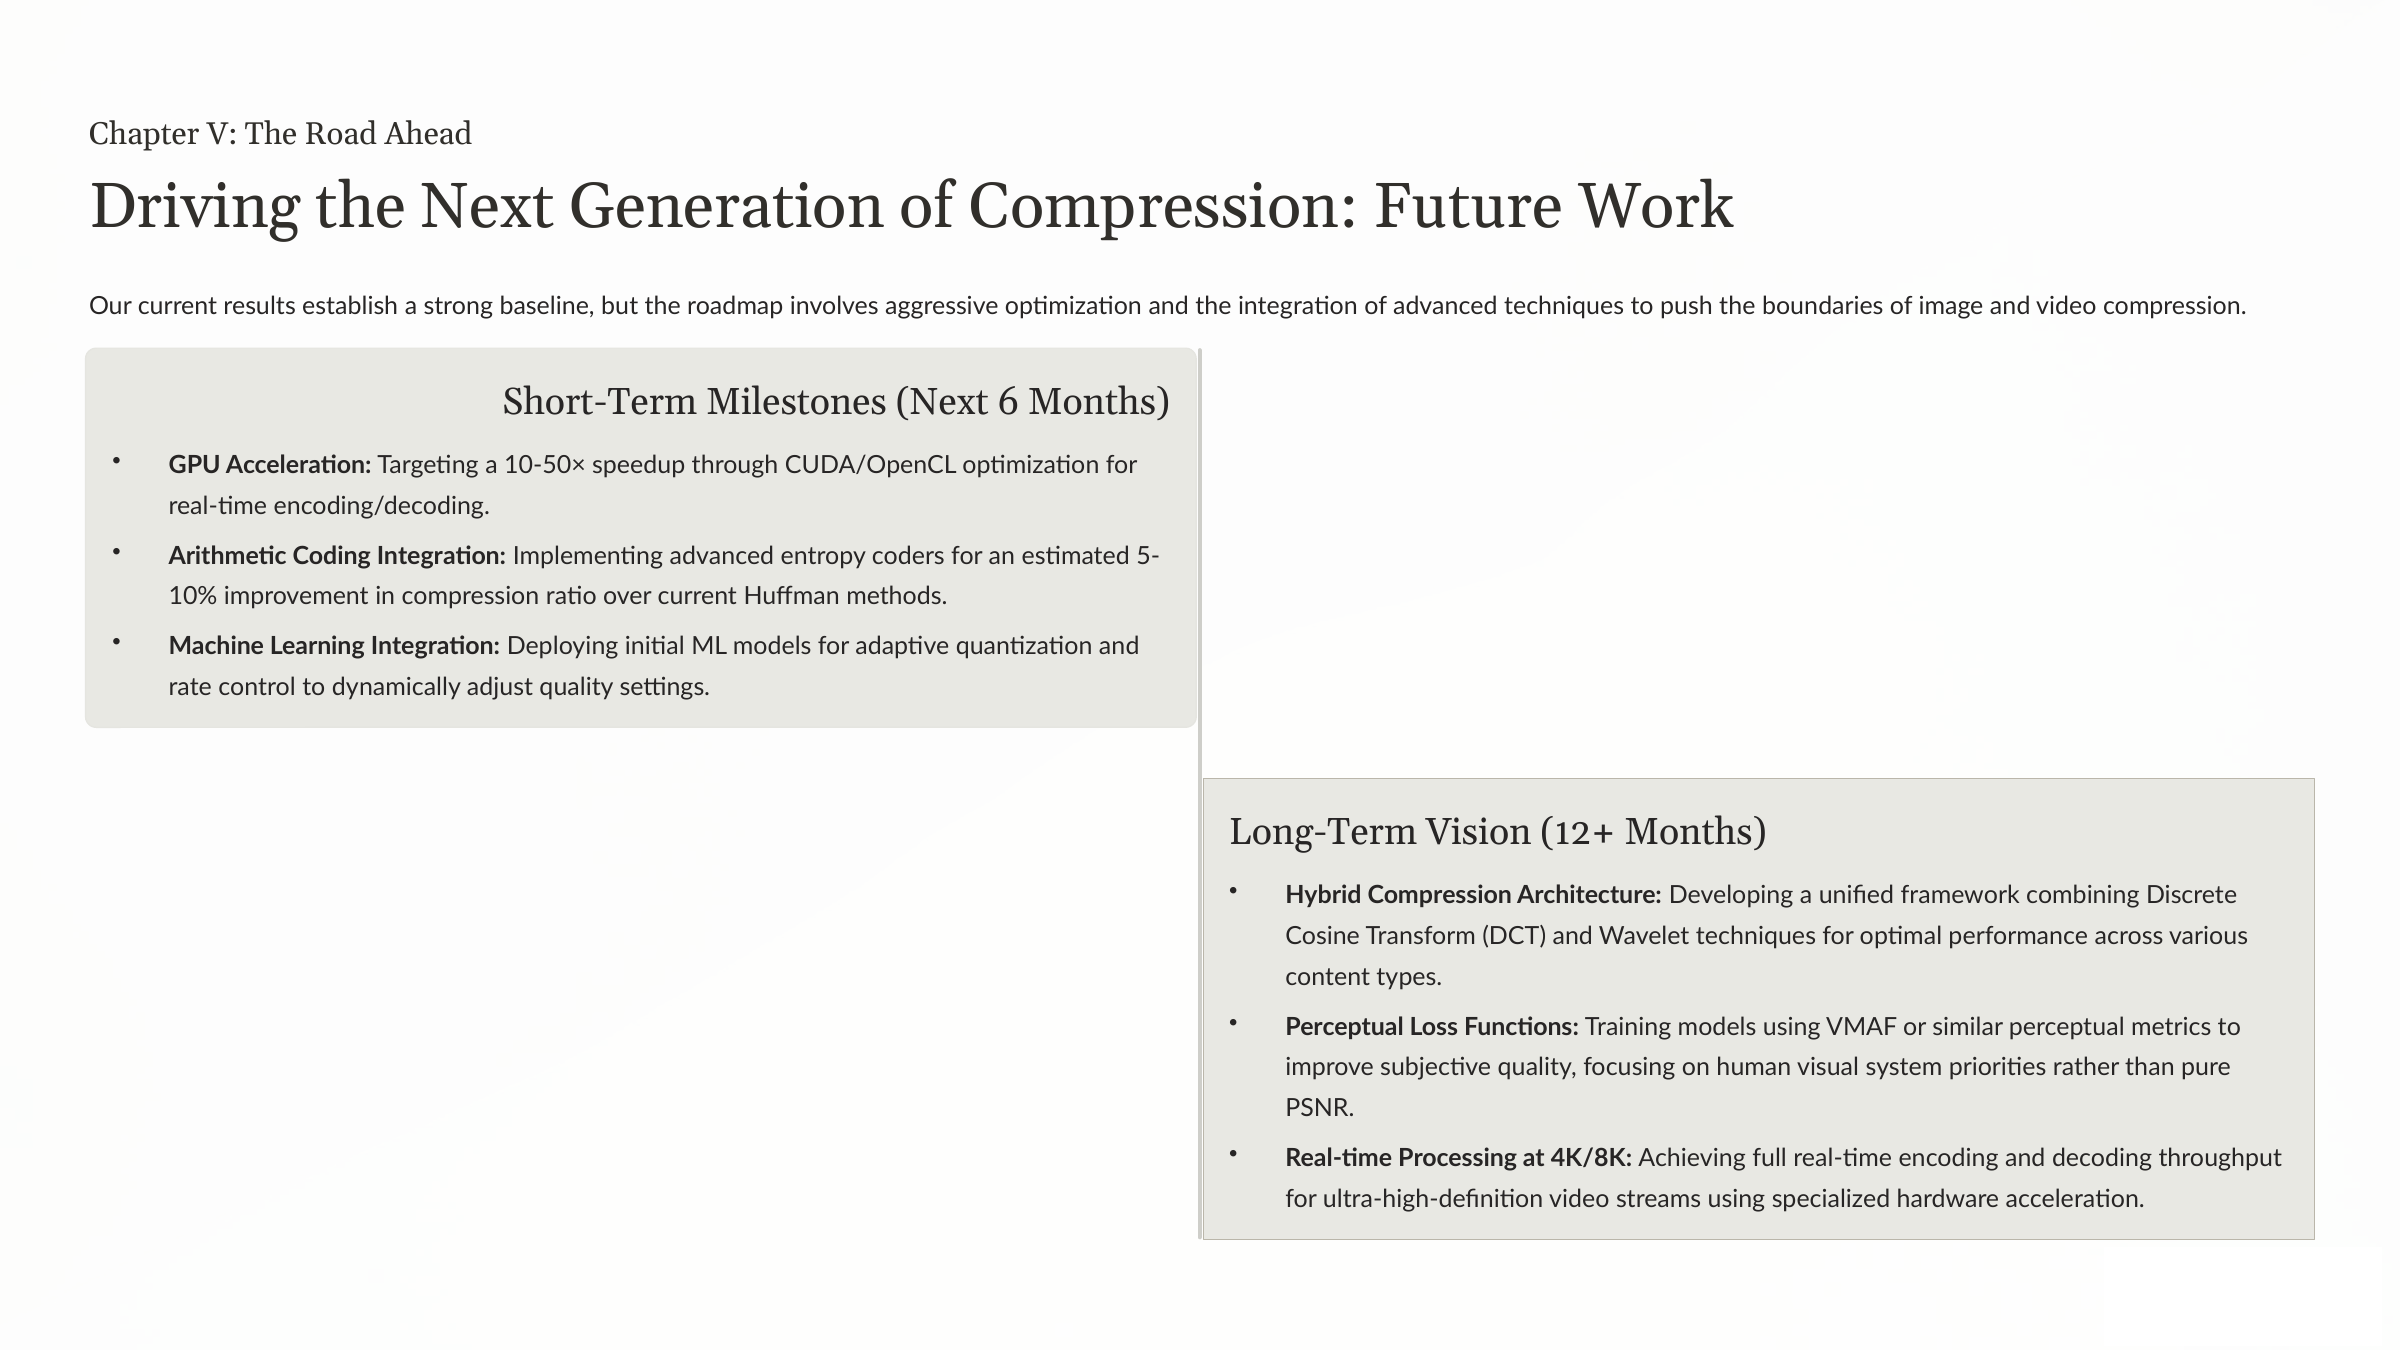

Chapter V: The Road Ahead
Driving the Next Generation of Compression: Future Work
Our current results establish a strong baseline, but the roadmap involves aggressive optimization and the integration of advanced techniques to push the boundaries of image and video compression.

Short-Term Milestones (Next 6 Months)
GPU Acceleration: Targeting a 10-50× speedup through CUDA/OpenCL optimization for real-time encoding/decoding.
Arithmetic Coding Integration: Implementing advanced entropy coders for an estimated 5-10% improvement in compression ratio over current Huffman methods.
Machine Learning Integration: Deploying initial ML models for adaptive quantization and rate control to dynamically adjust quality settings.

Long-Term Vision (12+ Months)
Hybrid Compression Architecture: Developing a unified framework combining Discrete Cosine Transform (DCT) and Wavelet techniques for optimal performance across various content types.
Perceptual Loss Functions: Training models using VMAF or similar perceptual metrics to improve subjective quality, focusing on human visual system priorities rather than pure PSNR.
Real-time Processing at 4K/8K: Achieving full real-time encoding and decoding throughput for ultra-high-definition video streams using specialized hardware acceleration.